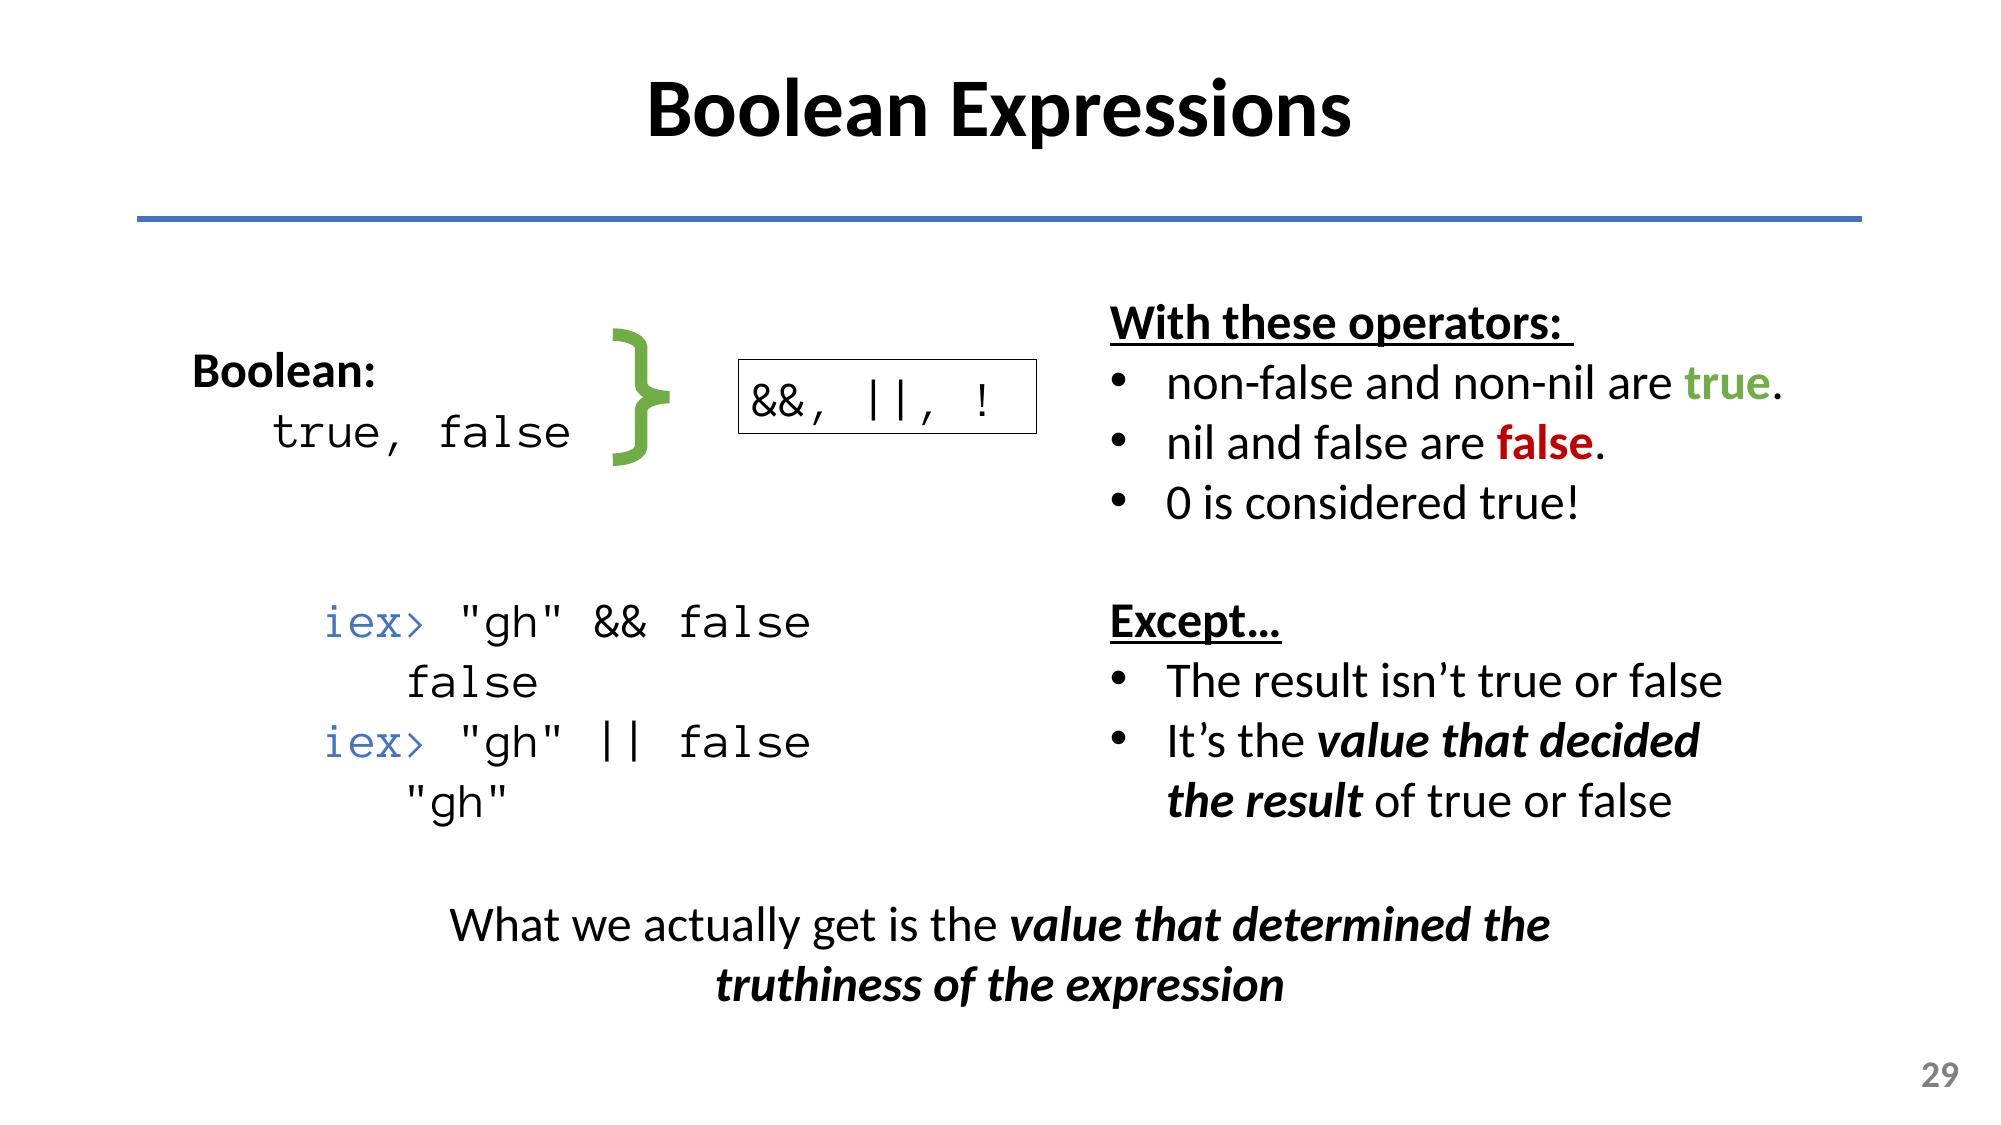

Boolean Expressions
With these operators:
non-false and non-nil are true.
nil and false are false.
0 is considered true!
Boolean:
   true, false

&&, ||, !
iex> "gh" && false
   false
iex> "gh" || false
   "gh"
Except…
The result isn’t true or false
It’s the value that decided the result of true or false
What we actually get is the value that determined the truthiness of the expression
29